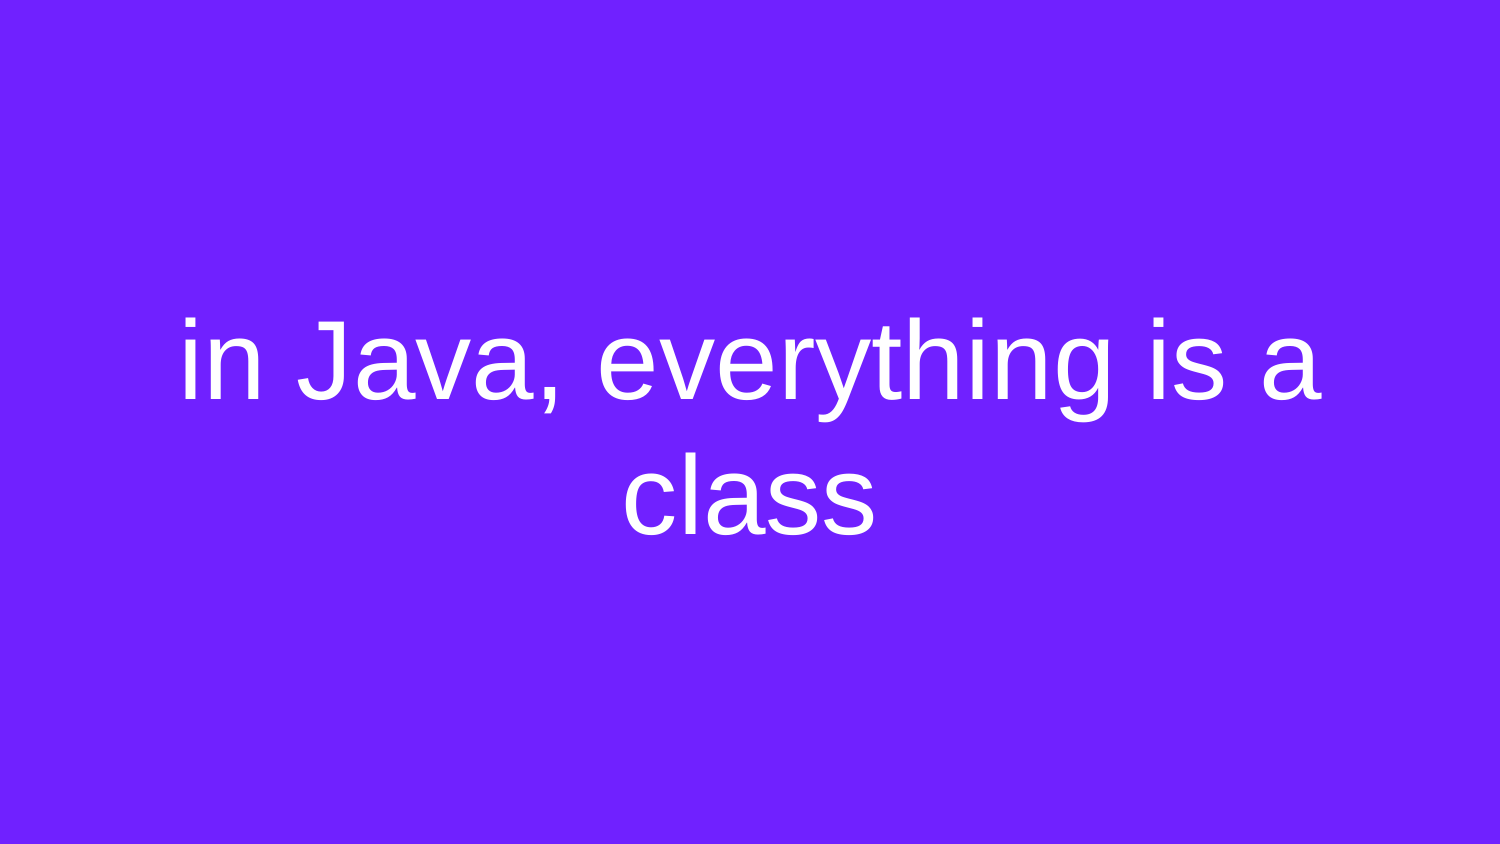

# in Java, everything is a class